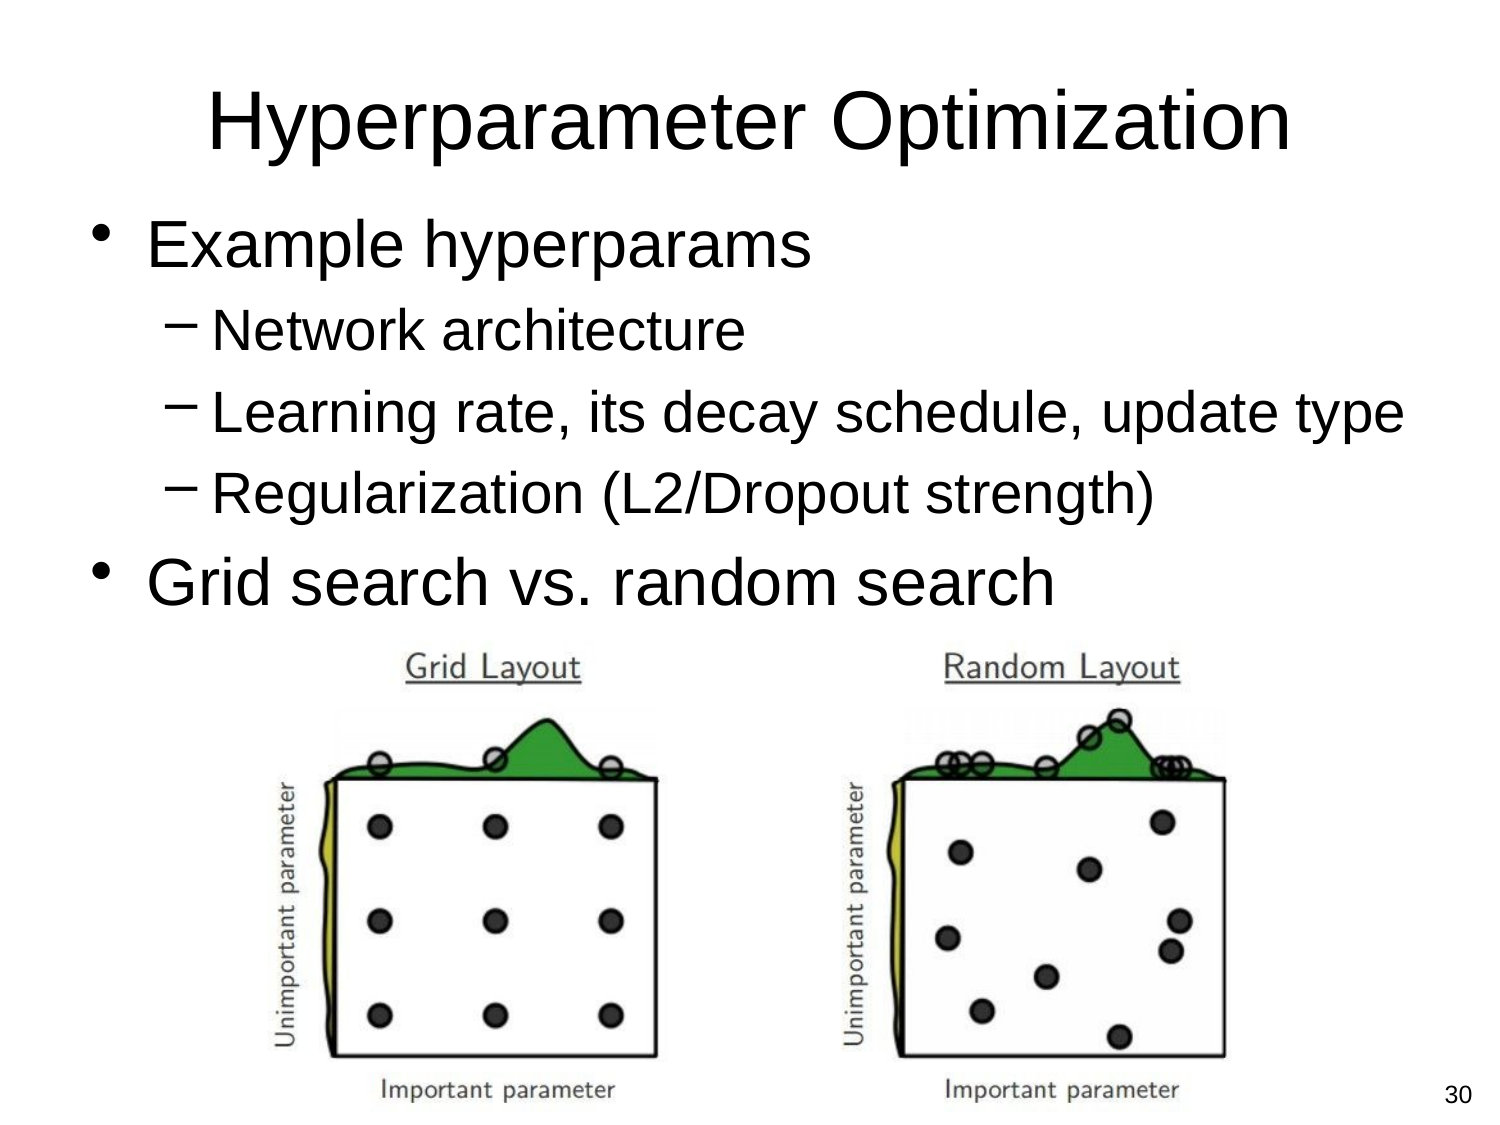

# Hyperparameter Optimization
Example hyperparams
Network architecture
Learning rate, its decay schedule, update type
Regularization (L2/Dropout strength)
Grid search vs. random search

30